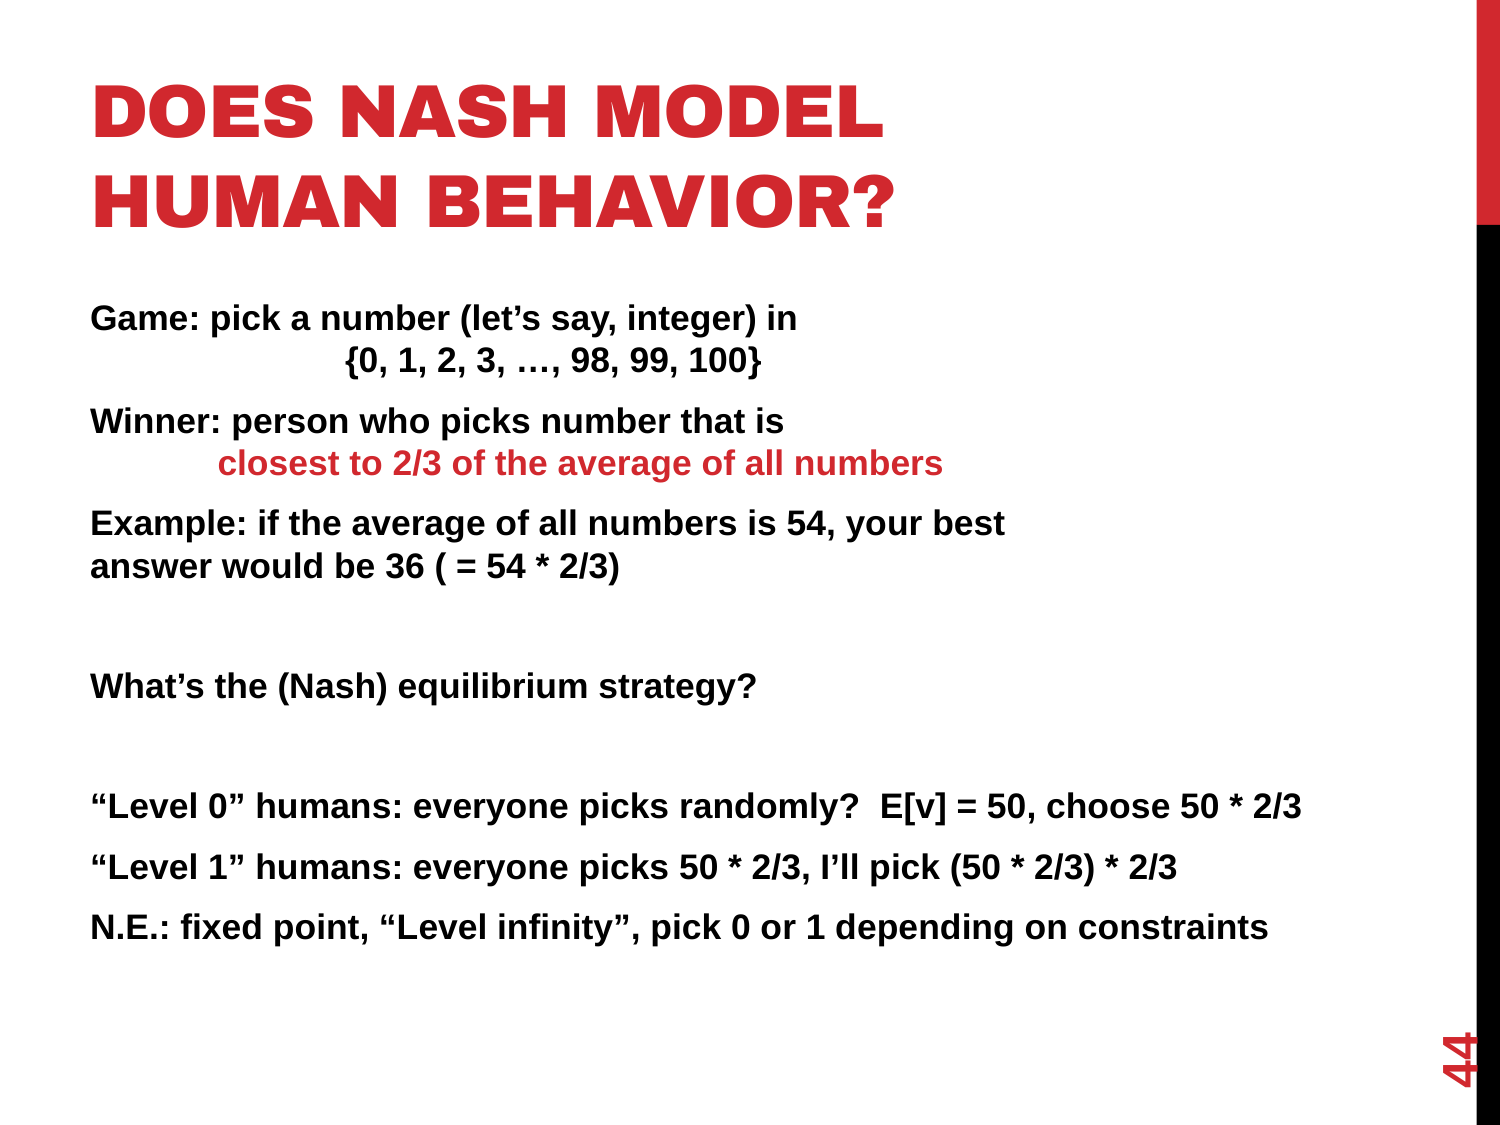

# Does Nash Model Human Behavior?
Game: pick a number (let’s say, integer) in
		{0, 1, 2, 3, …, 98, 99, 100}
Winner: person who picks number that is
	closest to 2/3 of the average of all numbers
Example: if the average of all numbers is 54, your best
answer would be 36 ( = 54 * 2/3)

What’s the (Nash) equilibrium strategy?

“Level 0” humans: everyone picks randomly?  E[v] = 50, choose 50 * 2/3
“Level 1” humans: everyone picks 50 * 2/3, I’ll pick (50 * 2/3) * 2/3
N.E.: fixed point, “Level infinity”, pick 0 or 1 depending on constraints
44